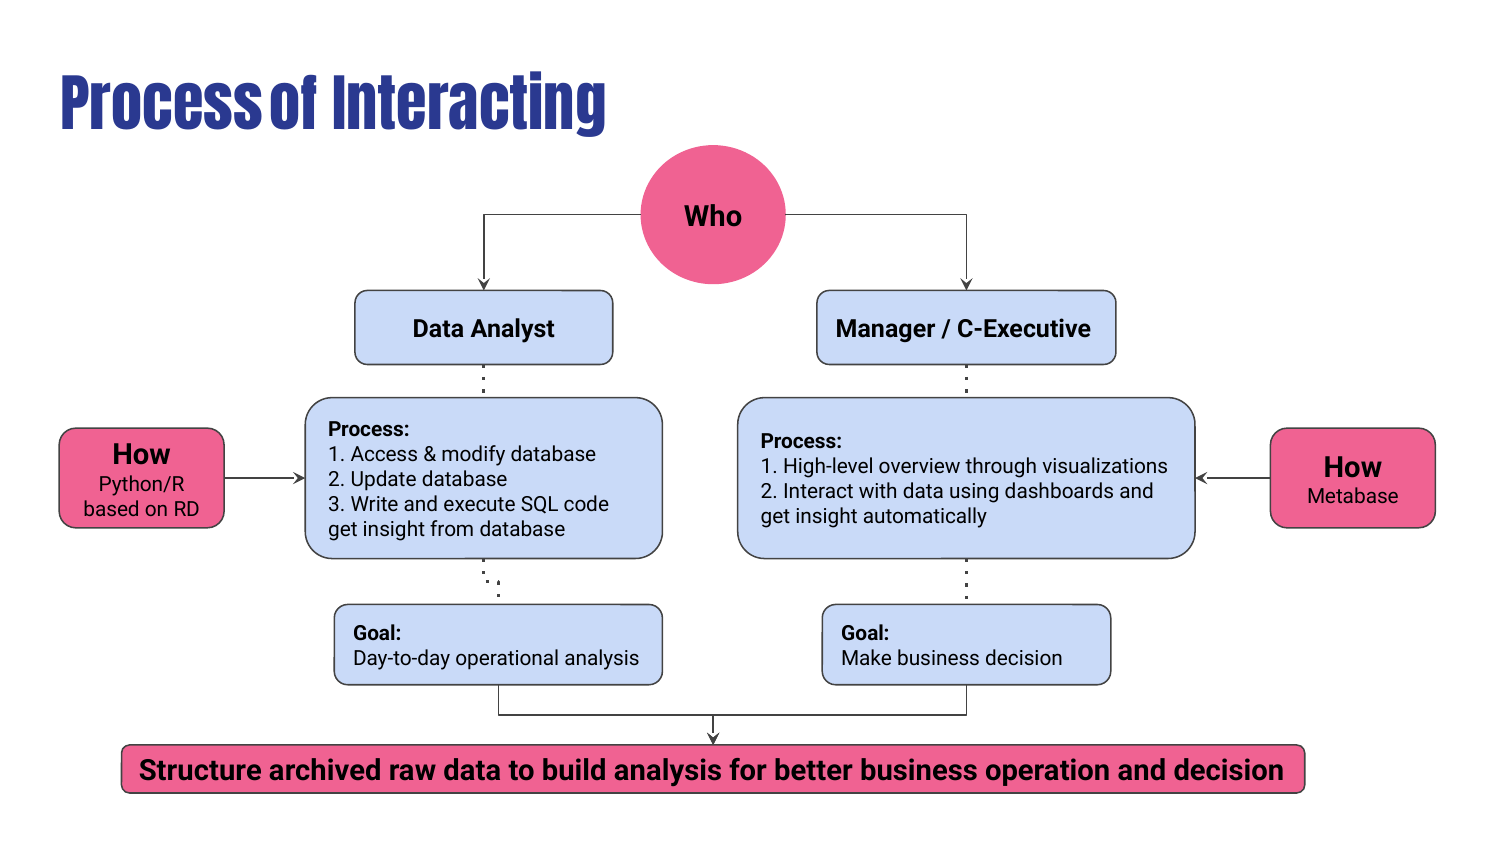

Process of Interacting
Who
Data Analyst
Manager / C-Executive
Process:
1. Access & modify database
2. Update database
3. Write and execute SQL code get insight from database
Process:
1. High-level overview through visualizations
2. Interact with data using dashboards and get insight automatically
How
Python/R
based on RD
How
Metabase
Goal:
Make business decision
Goal:
Day-to-day operational analysis
Structure archived raw data to build analysis for better business operation and decision